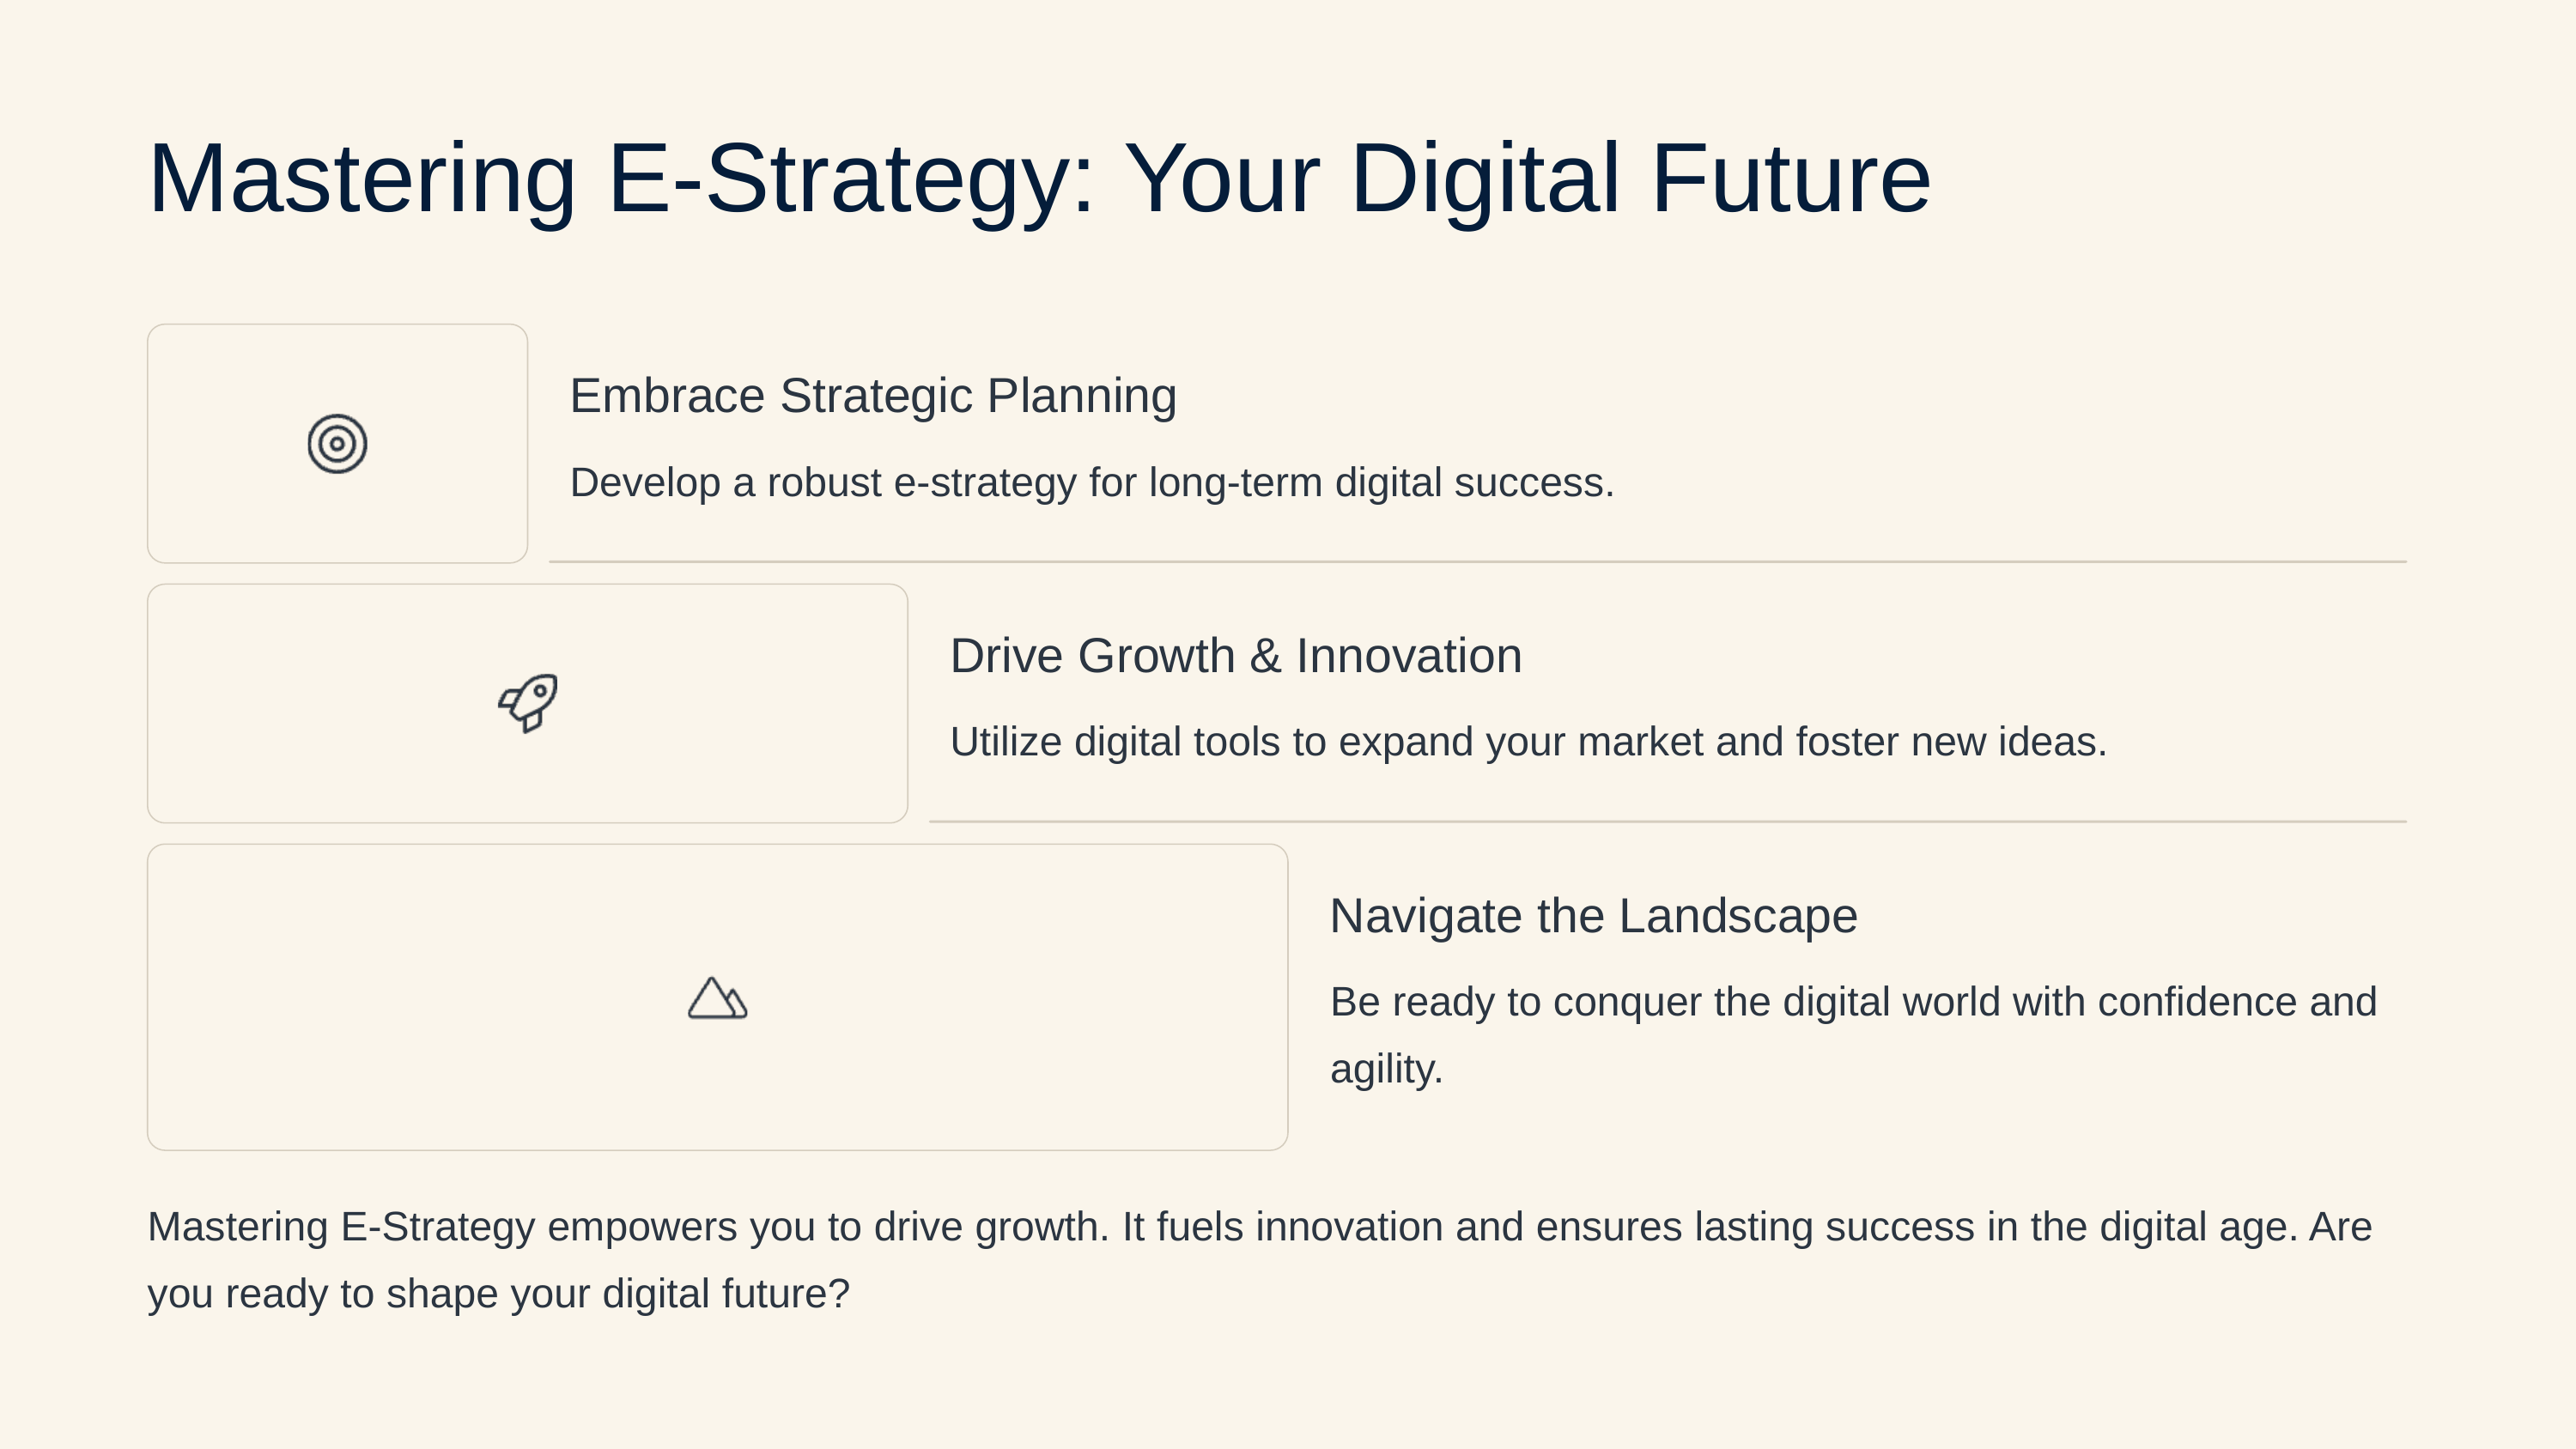

Mastering E-Strategy: Your Digital Future

Embrace Strategic Planning

Develop a robust e-strategy for long-term digital success.

Drive Growth & Innovation

Utilize digital tools to expand your market and foster new ideas.

Navigate the Landscape
Be ready to conquer the digital world with confidence and agility.

Mastering E-Strategy empowers you to drive growth. It fuels innovation and ensures lasting success in the digital age. Are you ready to shape your digital future?